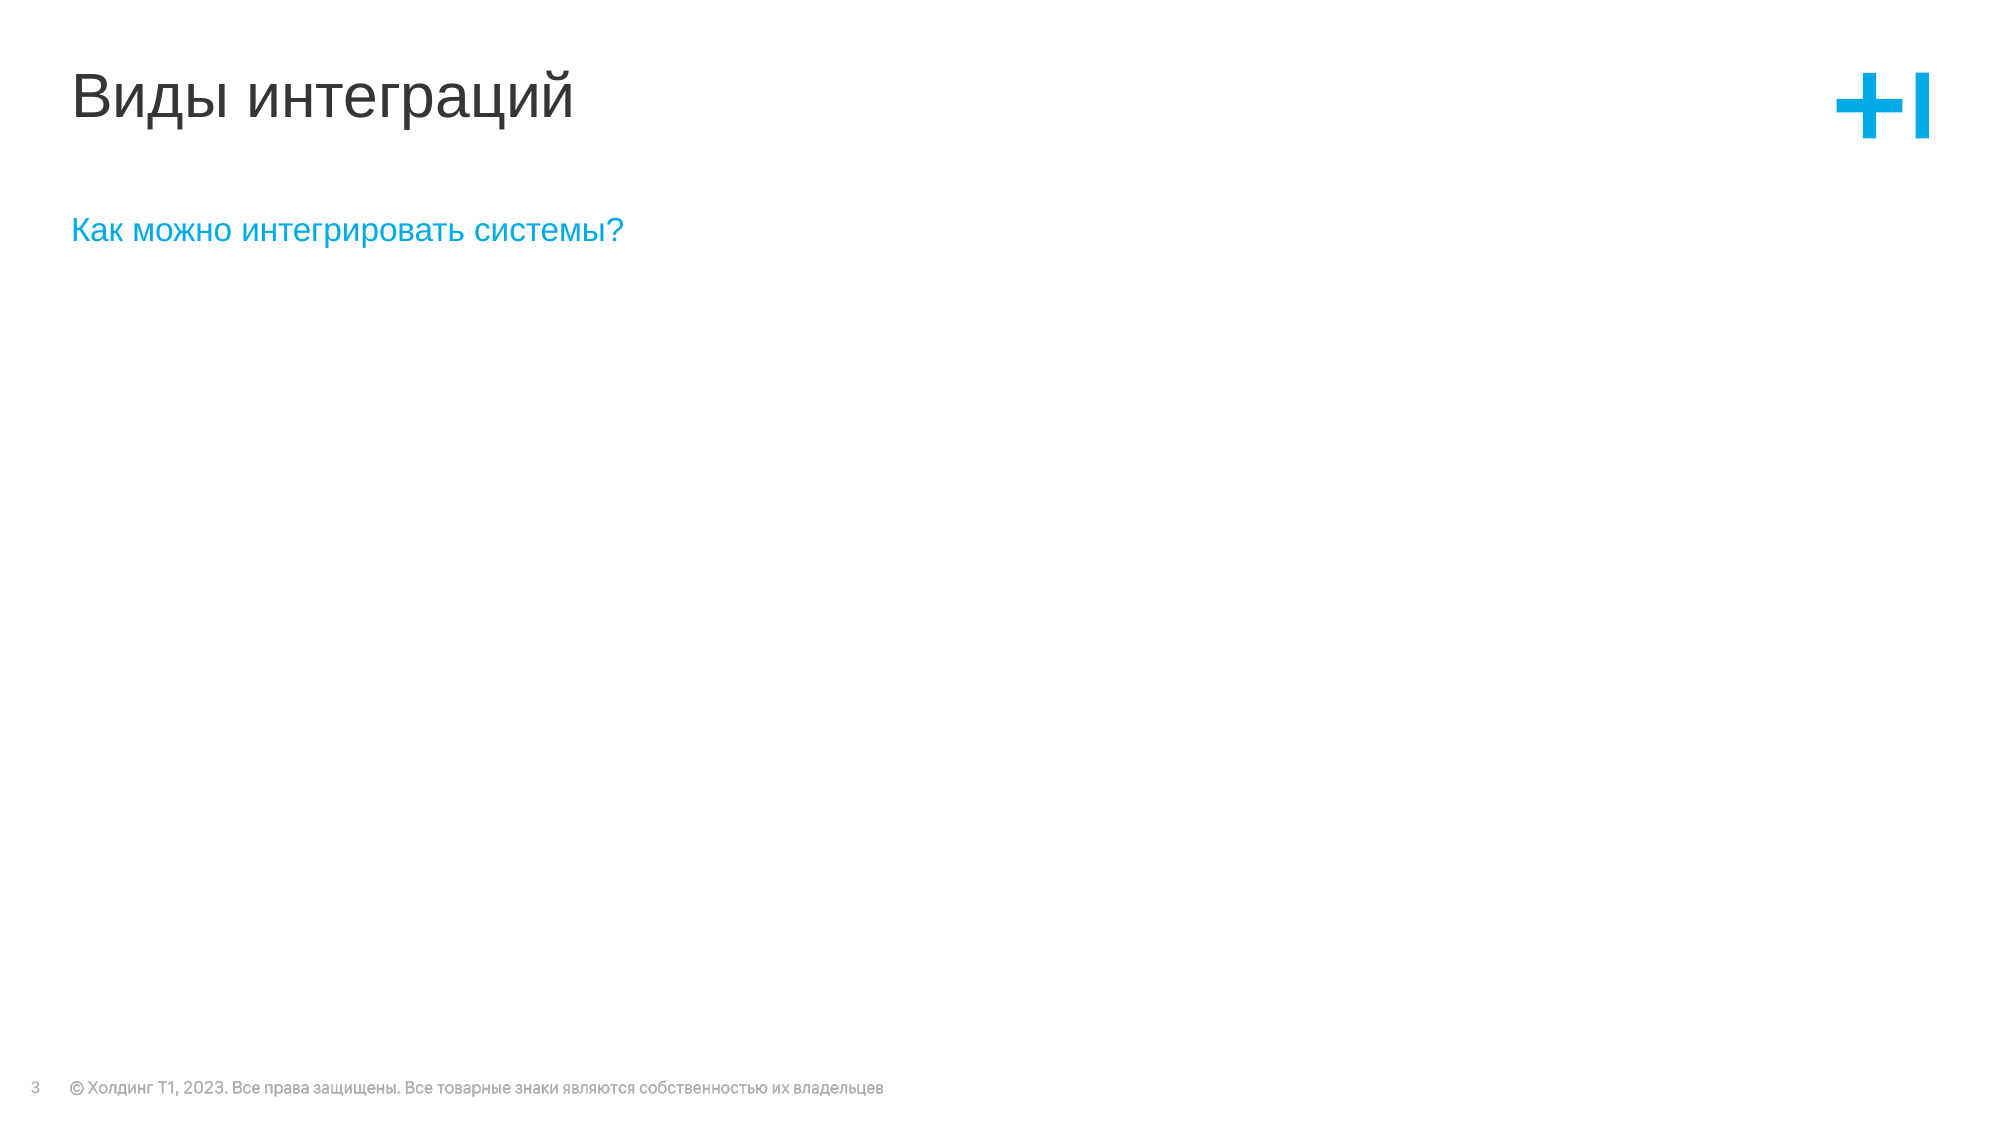

# Виды интеграций
Как можно интегрировать системы?